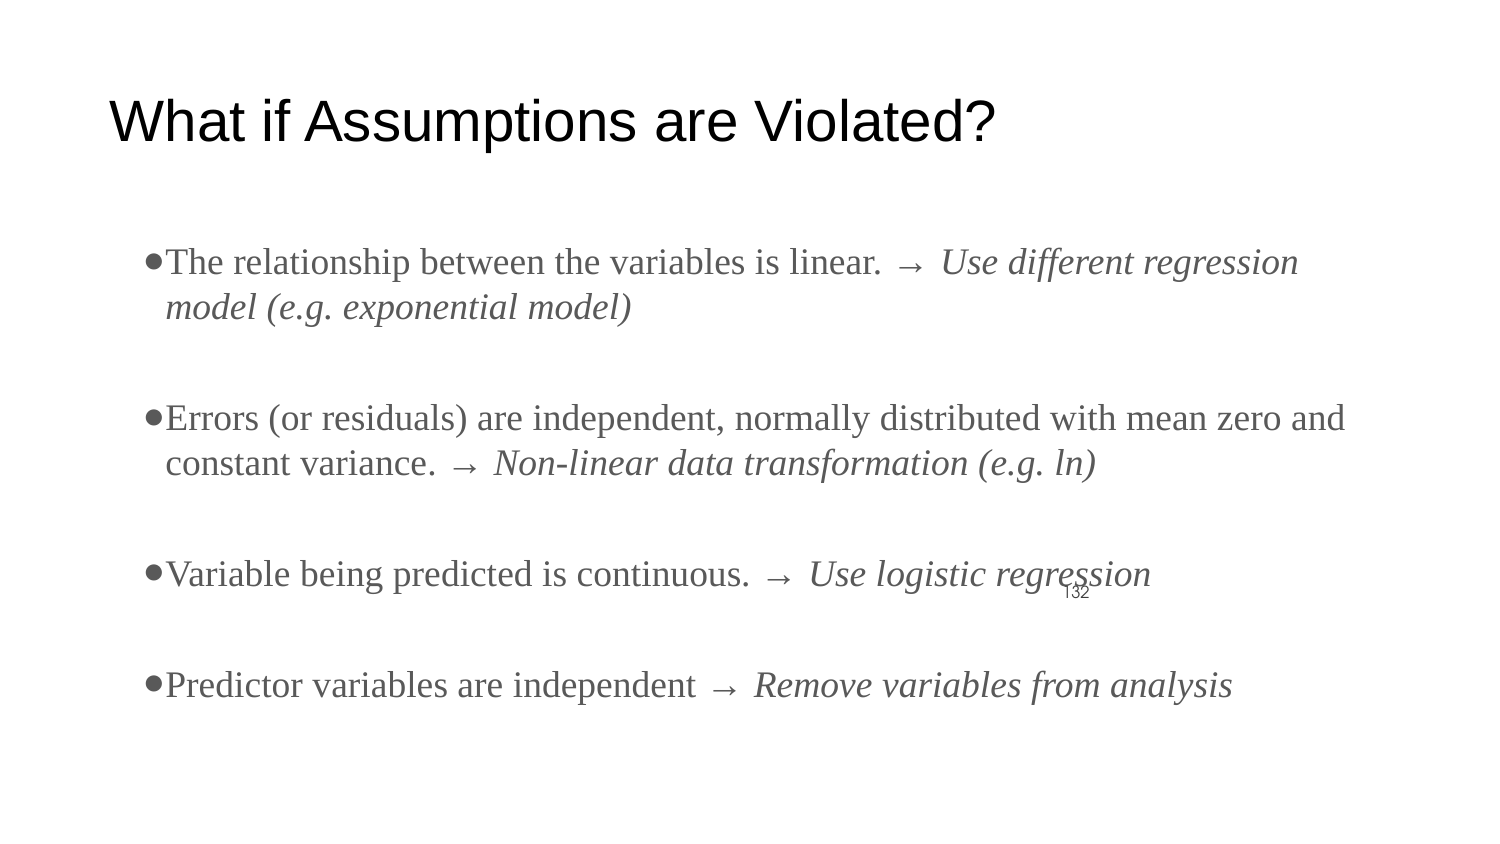

# What if Assumptions are Violated?
The relationship between the variables is linear. → Use different regression model (e.g. exponential model)

Errors (or residuals) are independent, normally distributed with mean zero and constant variance. → Non-linear data transformation (e.g. ln)

Variable being predicted is continuous. → Use logistic regression

Predictor variables are independent → Remove variables from analysis

132